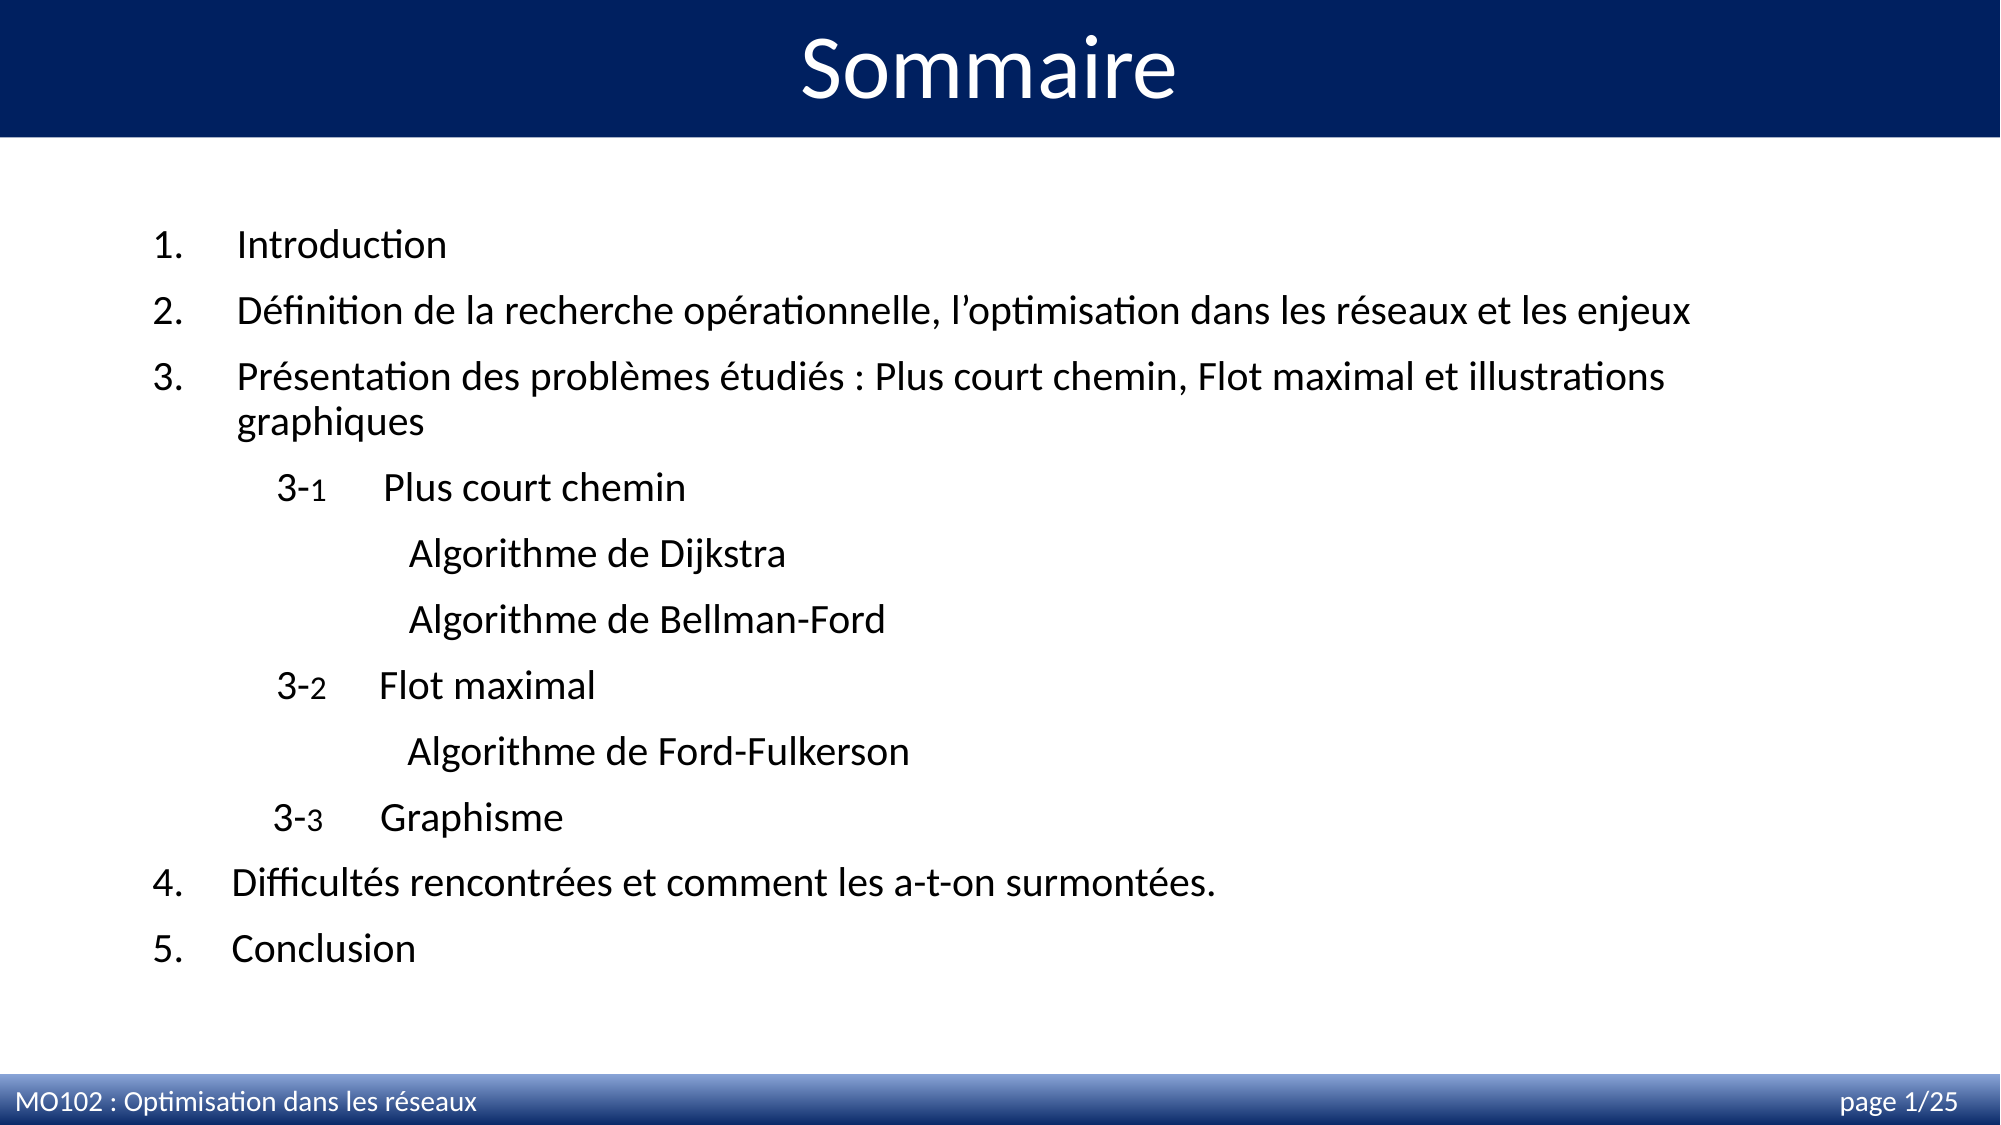

# Sommaire
Introduction
Définition de la recherche opérationnelle, l’optimisation dans les réseaux et les enjeux
Présentation des problèmes étudiés : Plus court chemin, Flot maximal et illustrations graphiques
             3-1      Plus court chemin
                           Algorithme de Dijkstra
                           Algorithme de Bellman-Ford
             3-2       Flot maximal
                                  Algorithme de Ford-Fulkerson
                3-3      Graphisme
4.     Difficultés rencontrées et comment les a-t-on surmontées.
5.     Conclusion

MO102 : Optimisation dans les réseaux                                                                                                                                                                                                                  page 1/25